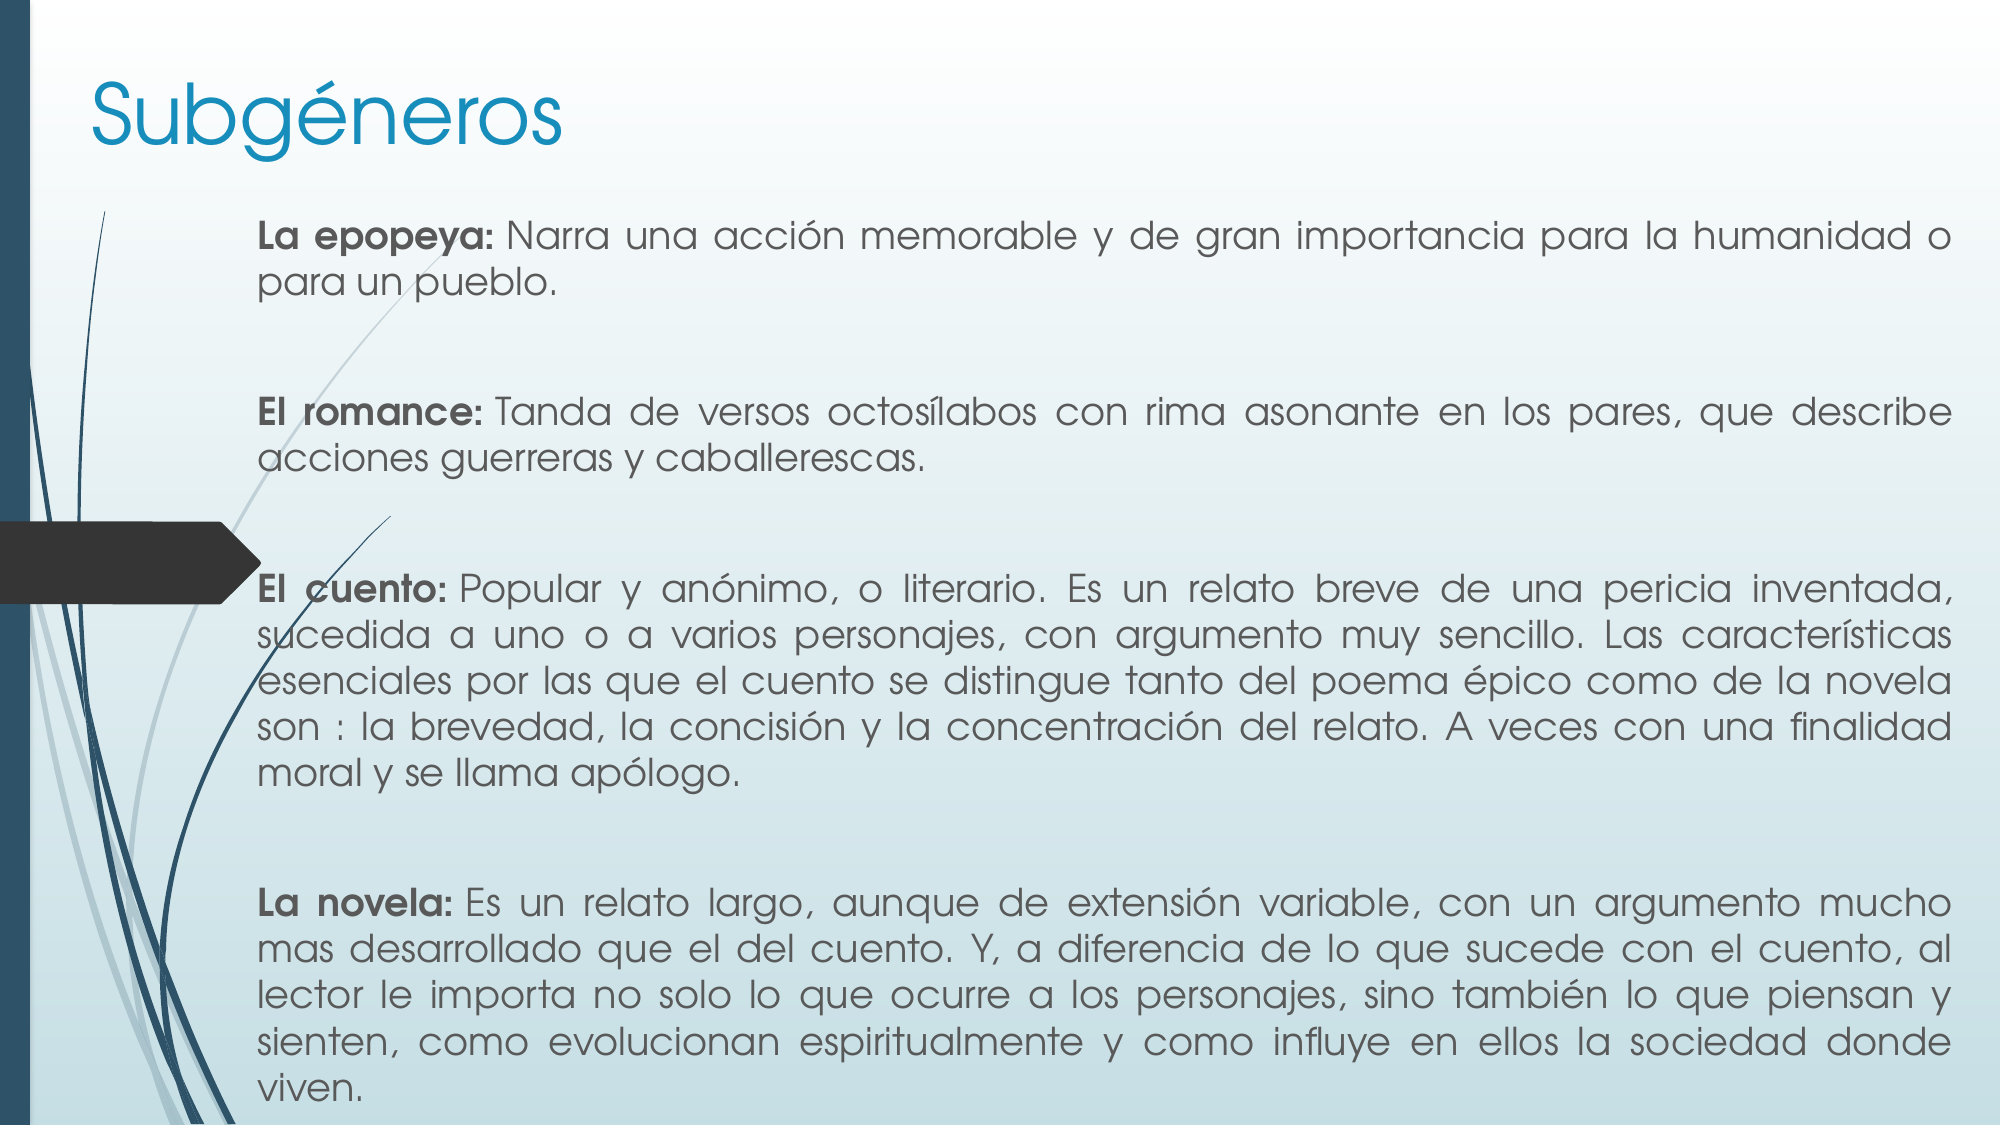

# Subgéneros
La epopeya: Narra una acción memorable y de gran importancia para la humanidad o para un pueblo.

El romance: Tanda de versos octosílabos con rima asonante en los pares, que describe acciones guerreras y caballerescas.

El cuento: Popular y anónimo, o literario. Es un relato breve de una pericia inventada, sucedida a uno o a varios personajes, con argumento muy sencillo. Las características esenciales por las que el cuento se distingue tanto del poema épico como de la novela son : la brevedad, la concisión y la concentración del relato. A veces con una finalidad moral y se llama apólogo.

La novela: Es un relato largo, aunque de extensión variable, con un argumento mucho mas desarrollado que el del cuento. Y, a diferencia de lo que sucede con el cuento, al lector le importa no solo lo que ocurre a los personajes, sino también lo que piensan y sienten, como evolucionan espiritualmente y como influye en ellos la sociedad donde viven.